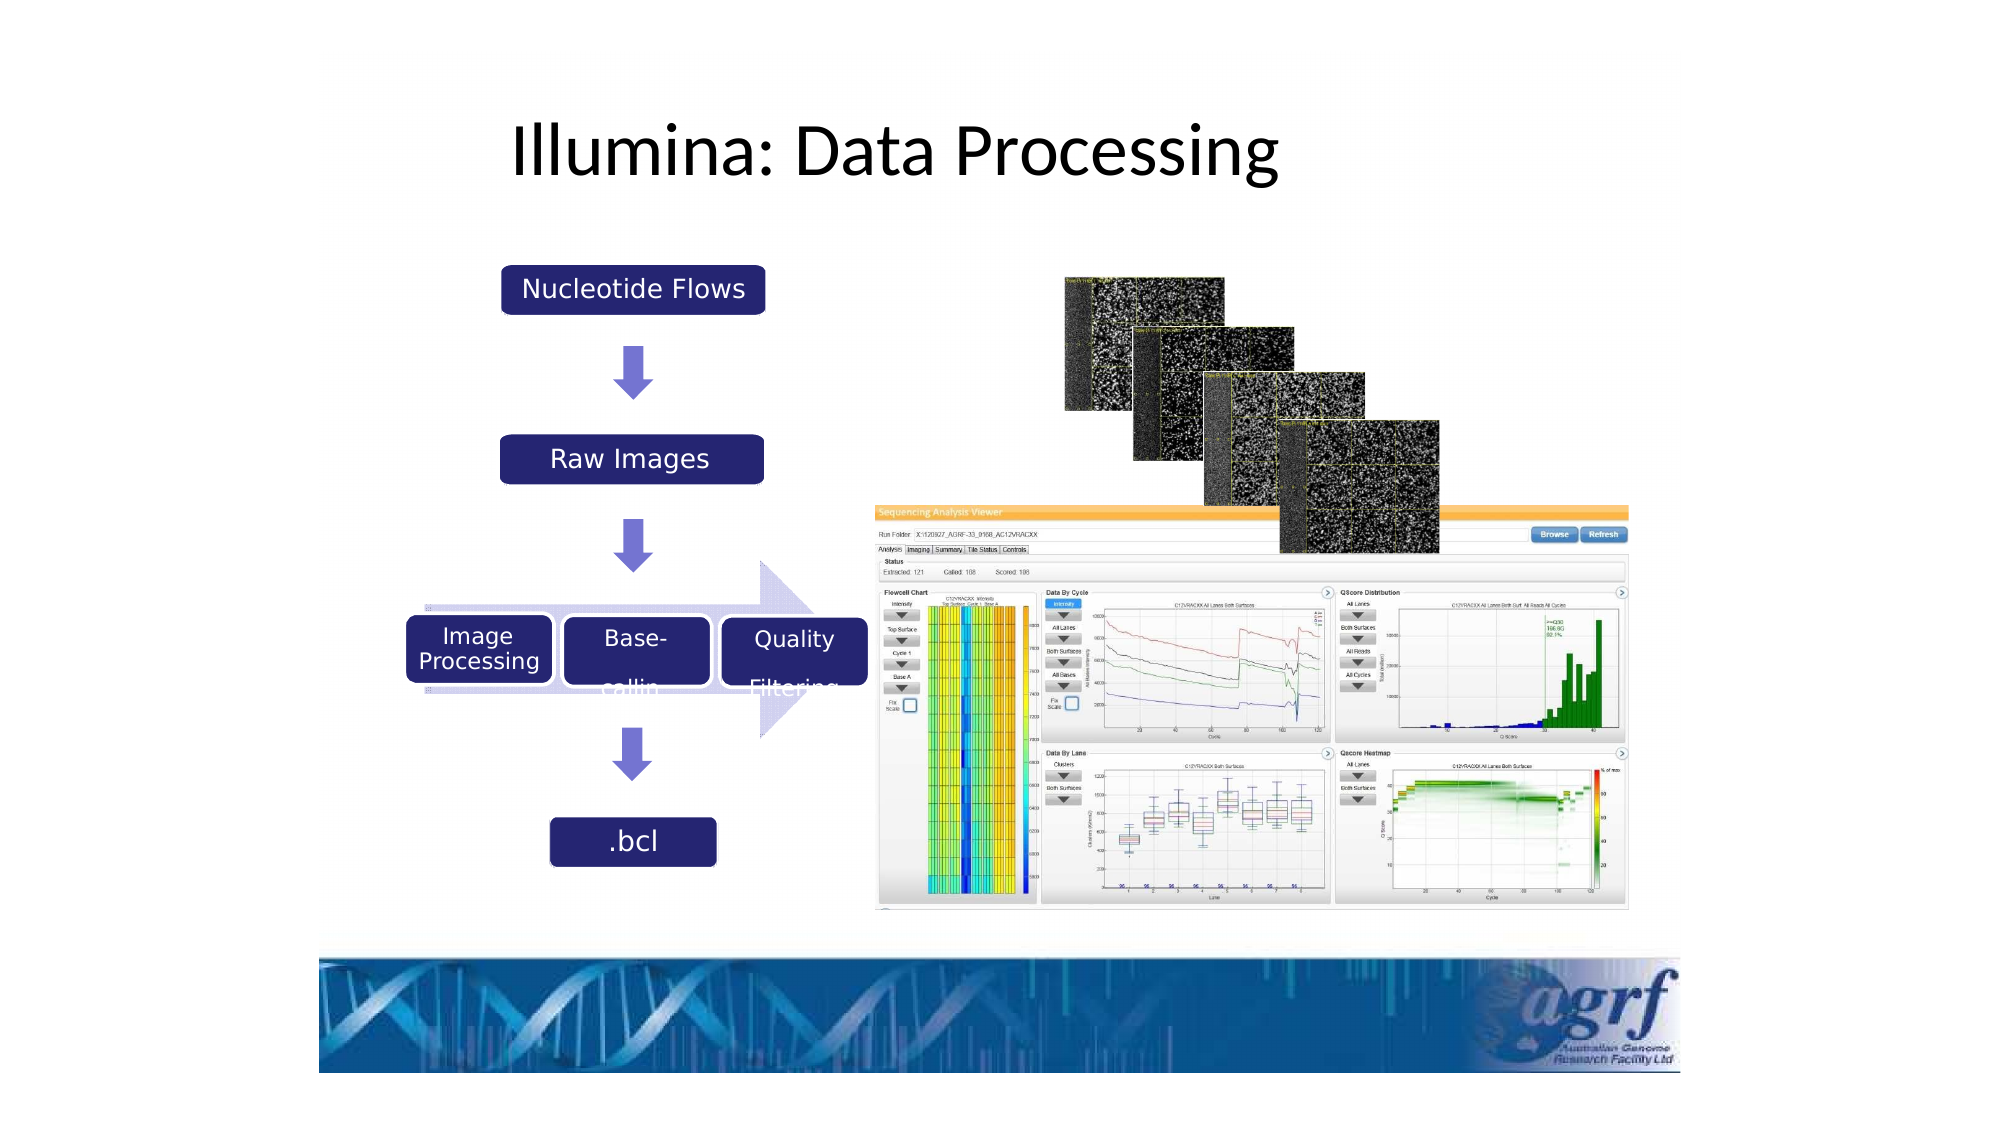

# Illumina: Data Processing

Nucleotide Flows

Raw Images

Image  Processing
Base-  calling
Quality  Filtering

.bcl